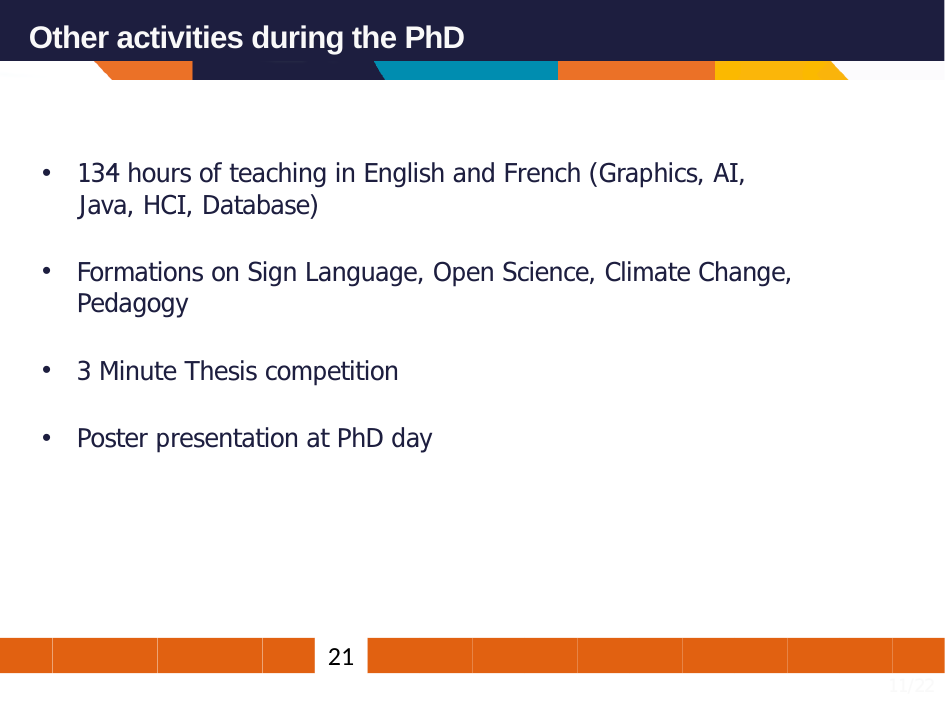

Other activities during the PhD
134 hours of teaching in English and French (Graphics, AI, Java, HCI, Database)

Formations on Sign Language, Open Science, Climate Change, Pedagogy

3 Minute Thesis competition

Poster presentation at PhD day

21

11/22